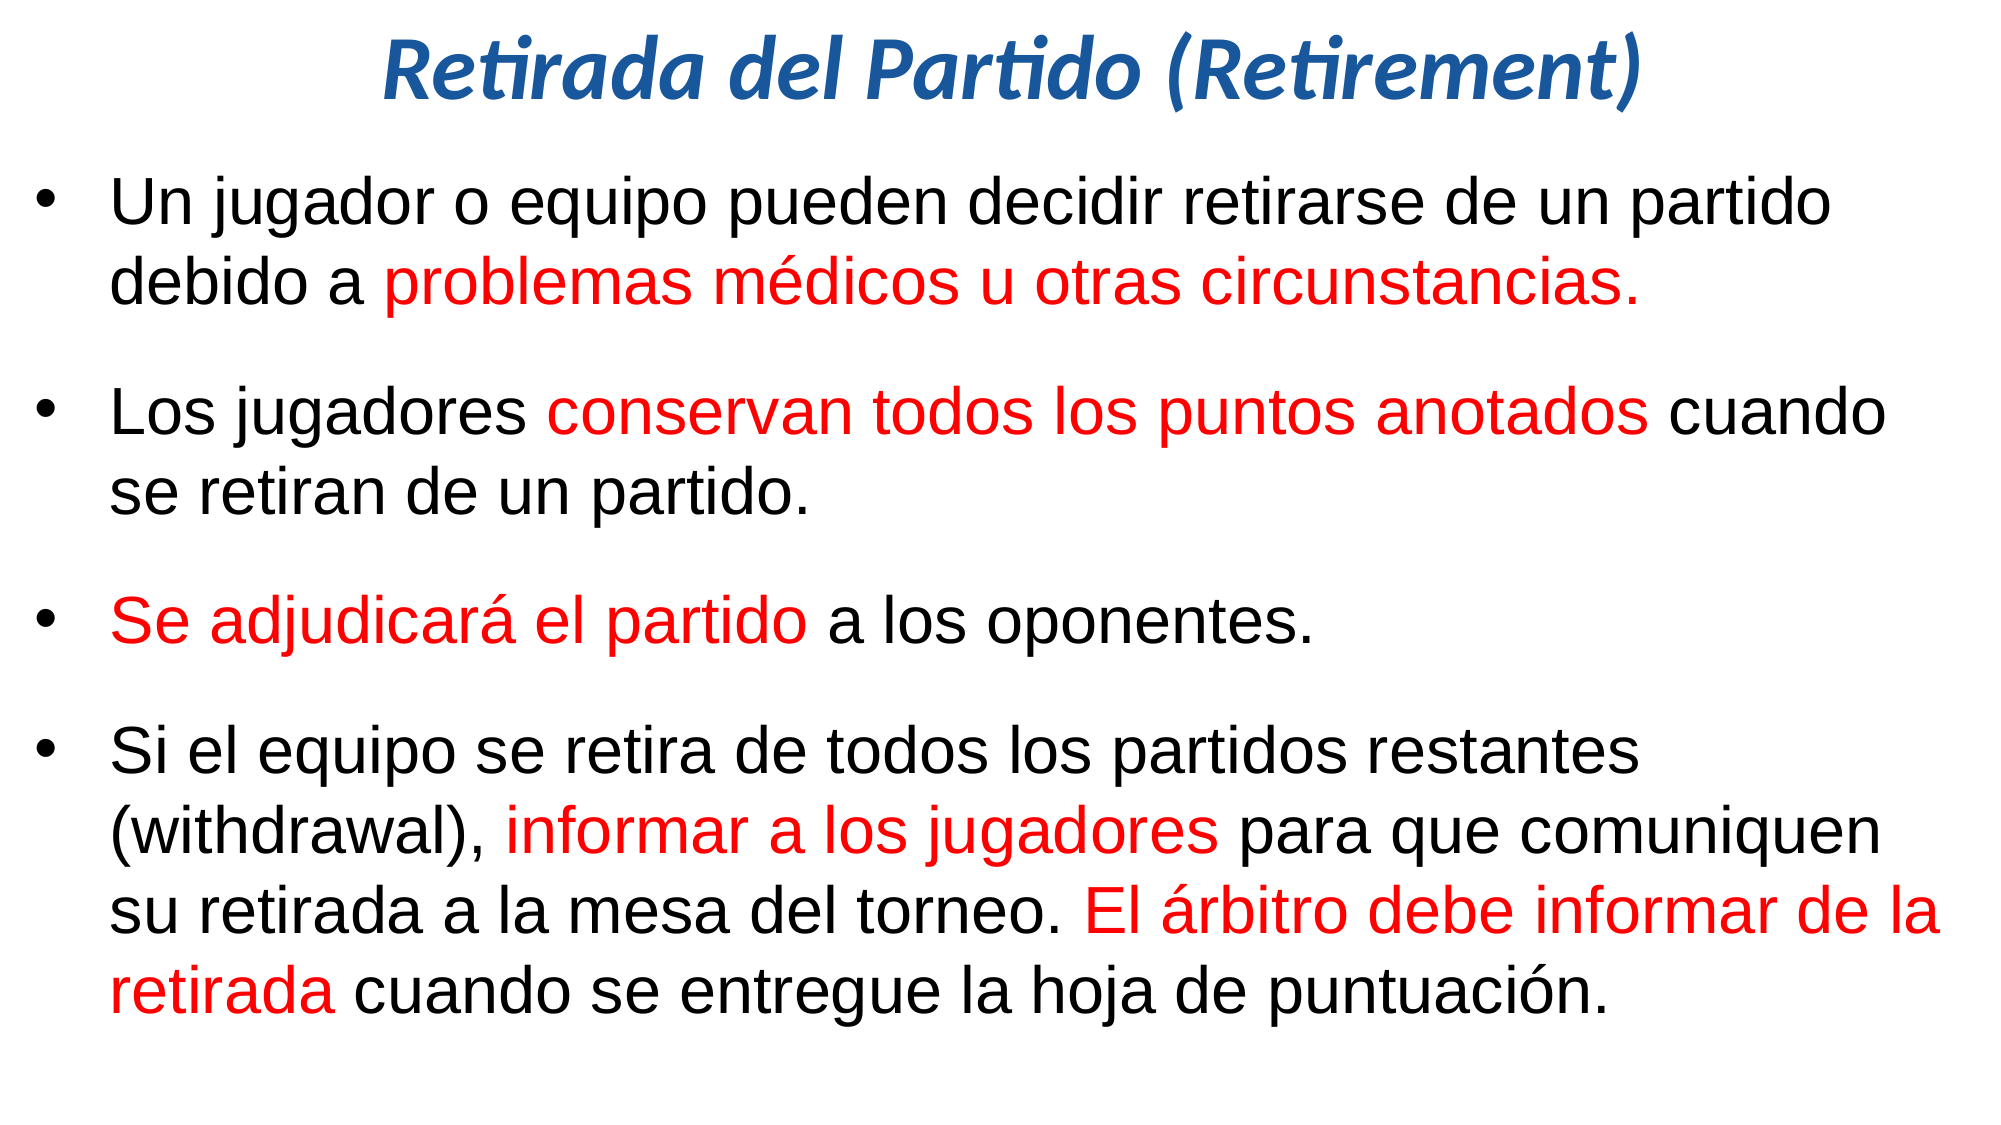

Retirada del Partido (Retirement)

Un jugador o equipo pueden decidir retirarse de un partido debido a problemas médicos u otras circunstancias.

Los jugadores conservan todos los puntos anotados cuando se retiran de un partido.

Se adjudicará el partido a los oponentes.

Si el equipo se retira de todos los partidos restantes (withdrawal), informar a los jugadores para que comuniquen su retirada a la mesa del torneo. El árbitro debe informar de la retirada cuando se entregue la hoja de puntuación.
188